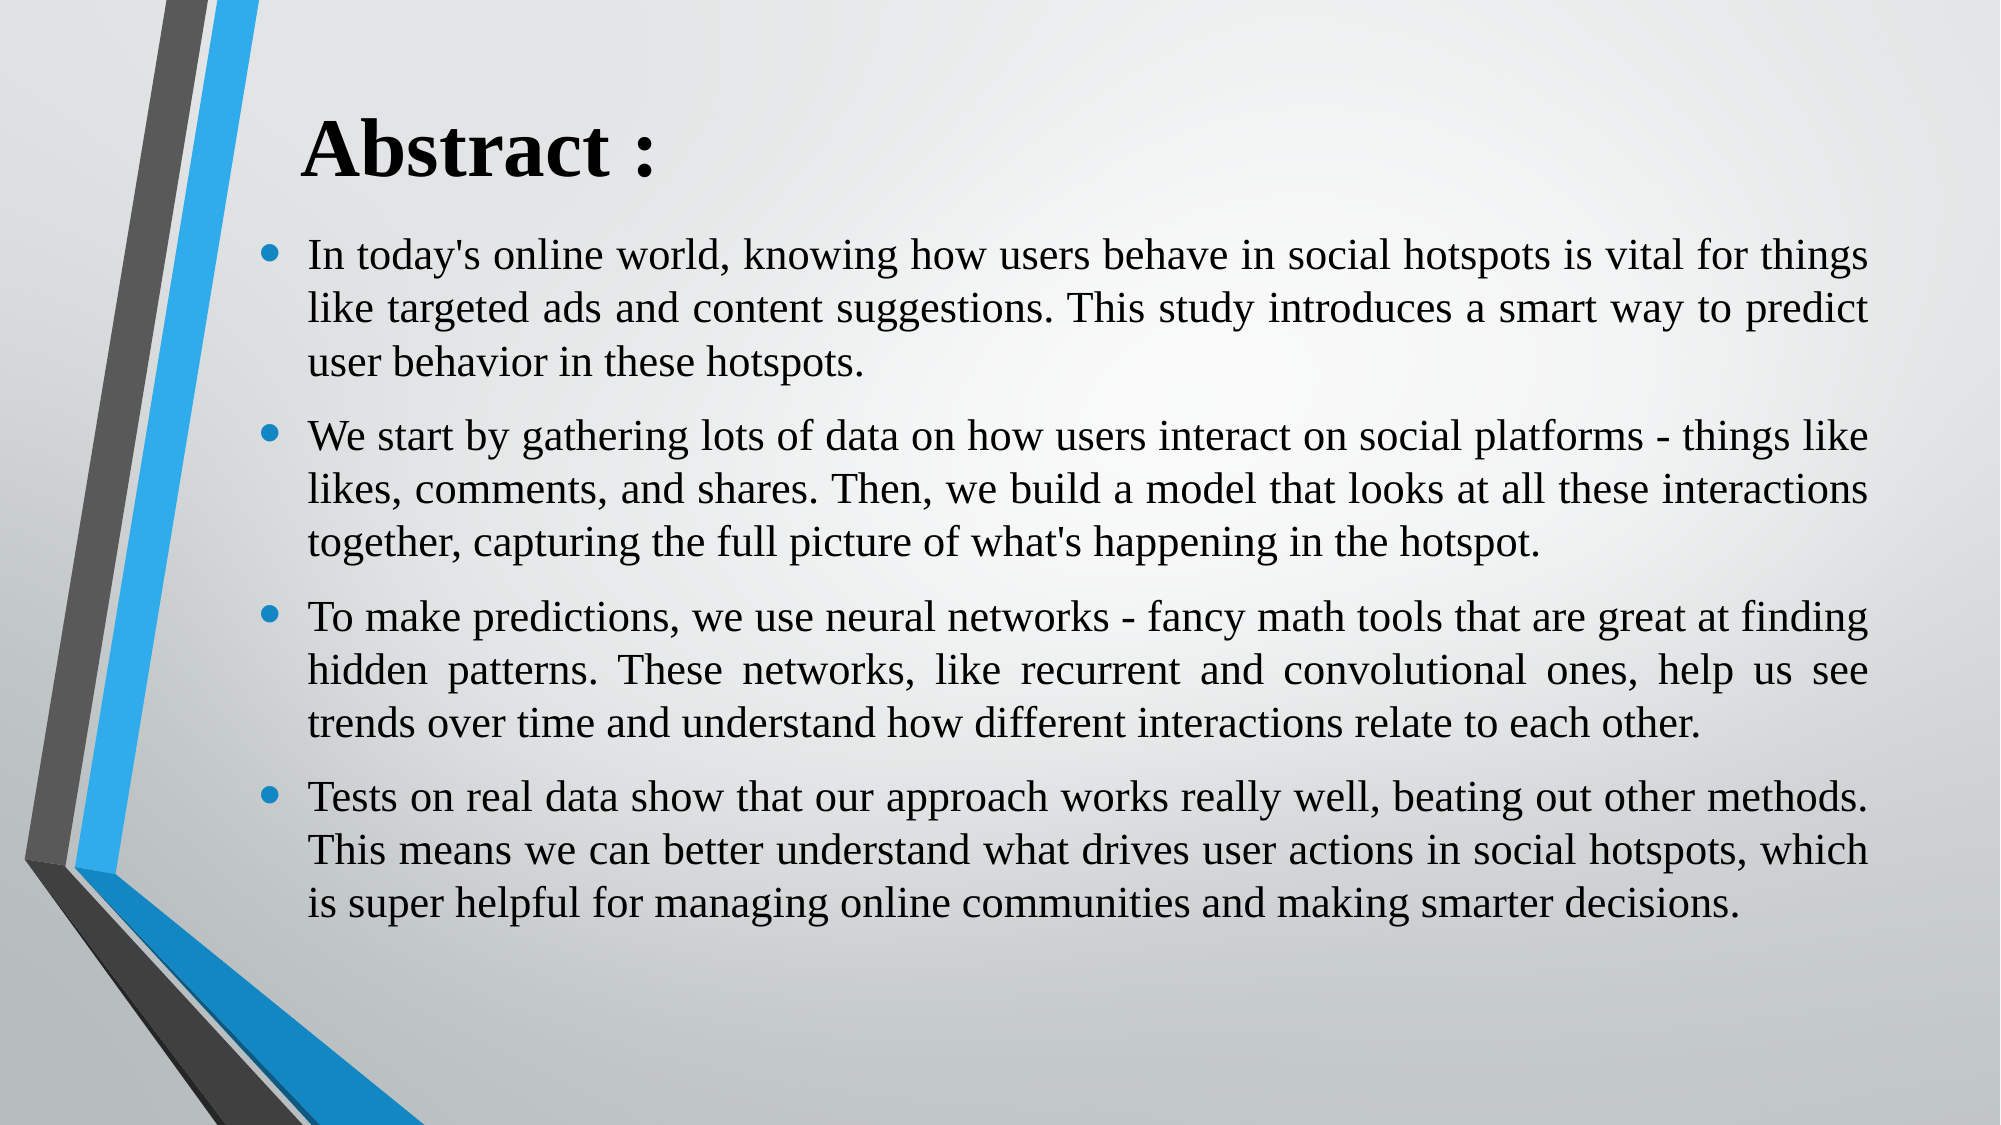

# Abstract :
In today's online world, knowing how users behave in social hotspots is vital for things like targeted ads and content suggestions. This study introduces a smart way to predict user behavior in these hotspots.
We start by gathering lots of data on how users interact on social platforms - things like likes, comments, and shares. Then, we build a model that looks at all these interactions together, capturing the full picture of what's happening in the hotspot.
To make predictions, we use neural networks - fancy math tools that are great at finding hidden patterns. These networks, like recurrent and convolutional ones, help us see trends over time and understand how different interactions relate to each other.
Tests on real data show that our approach works really well, beating out other methods. This means we can better understand what drives user actions in social hotspots, which is super helpful for managing online communities and making smarter decisions.